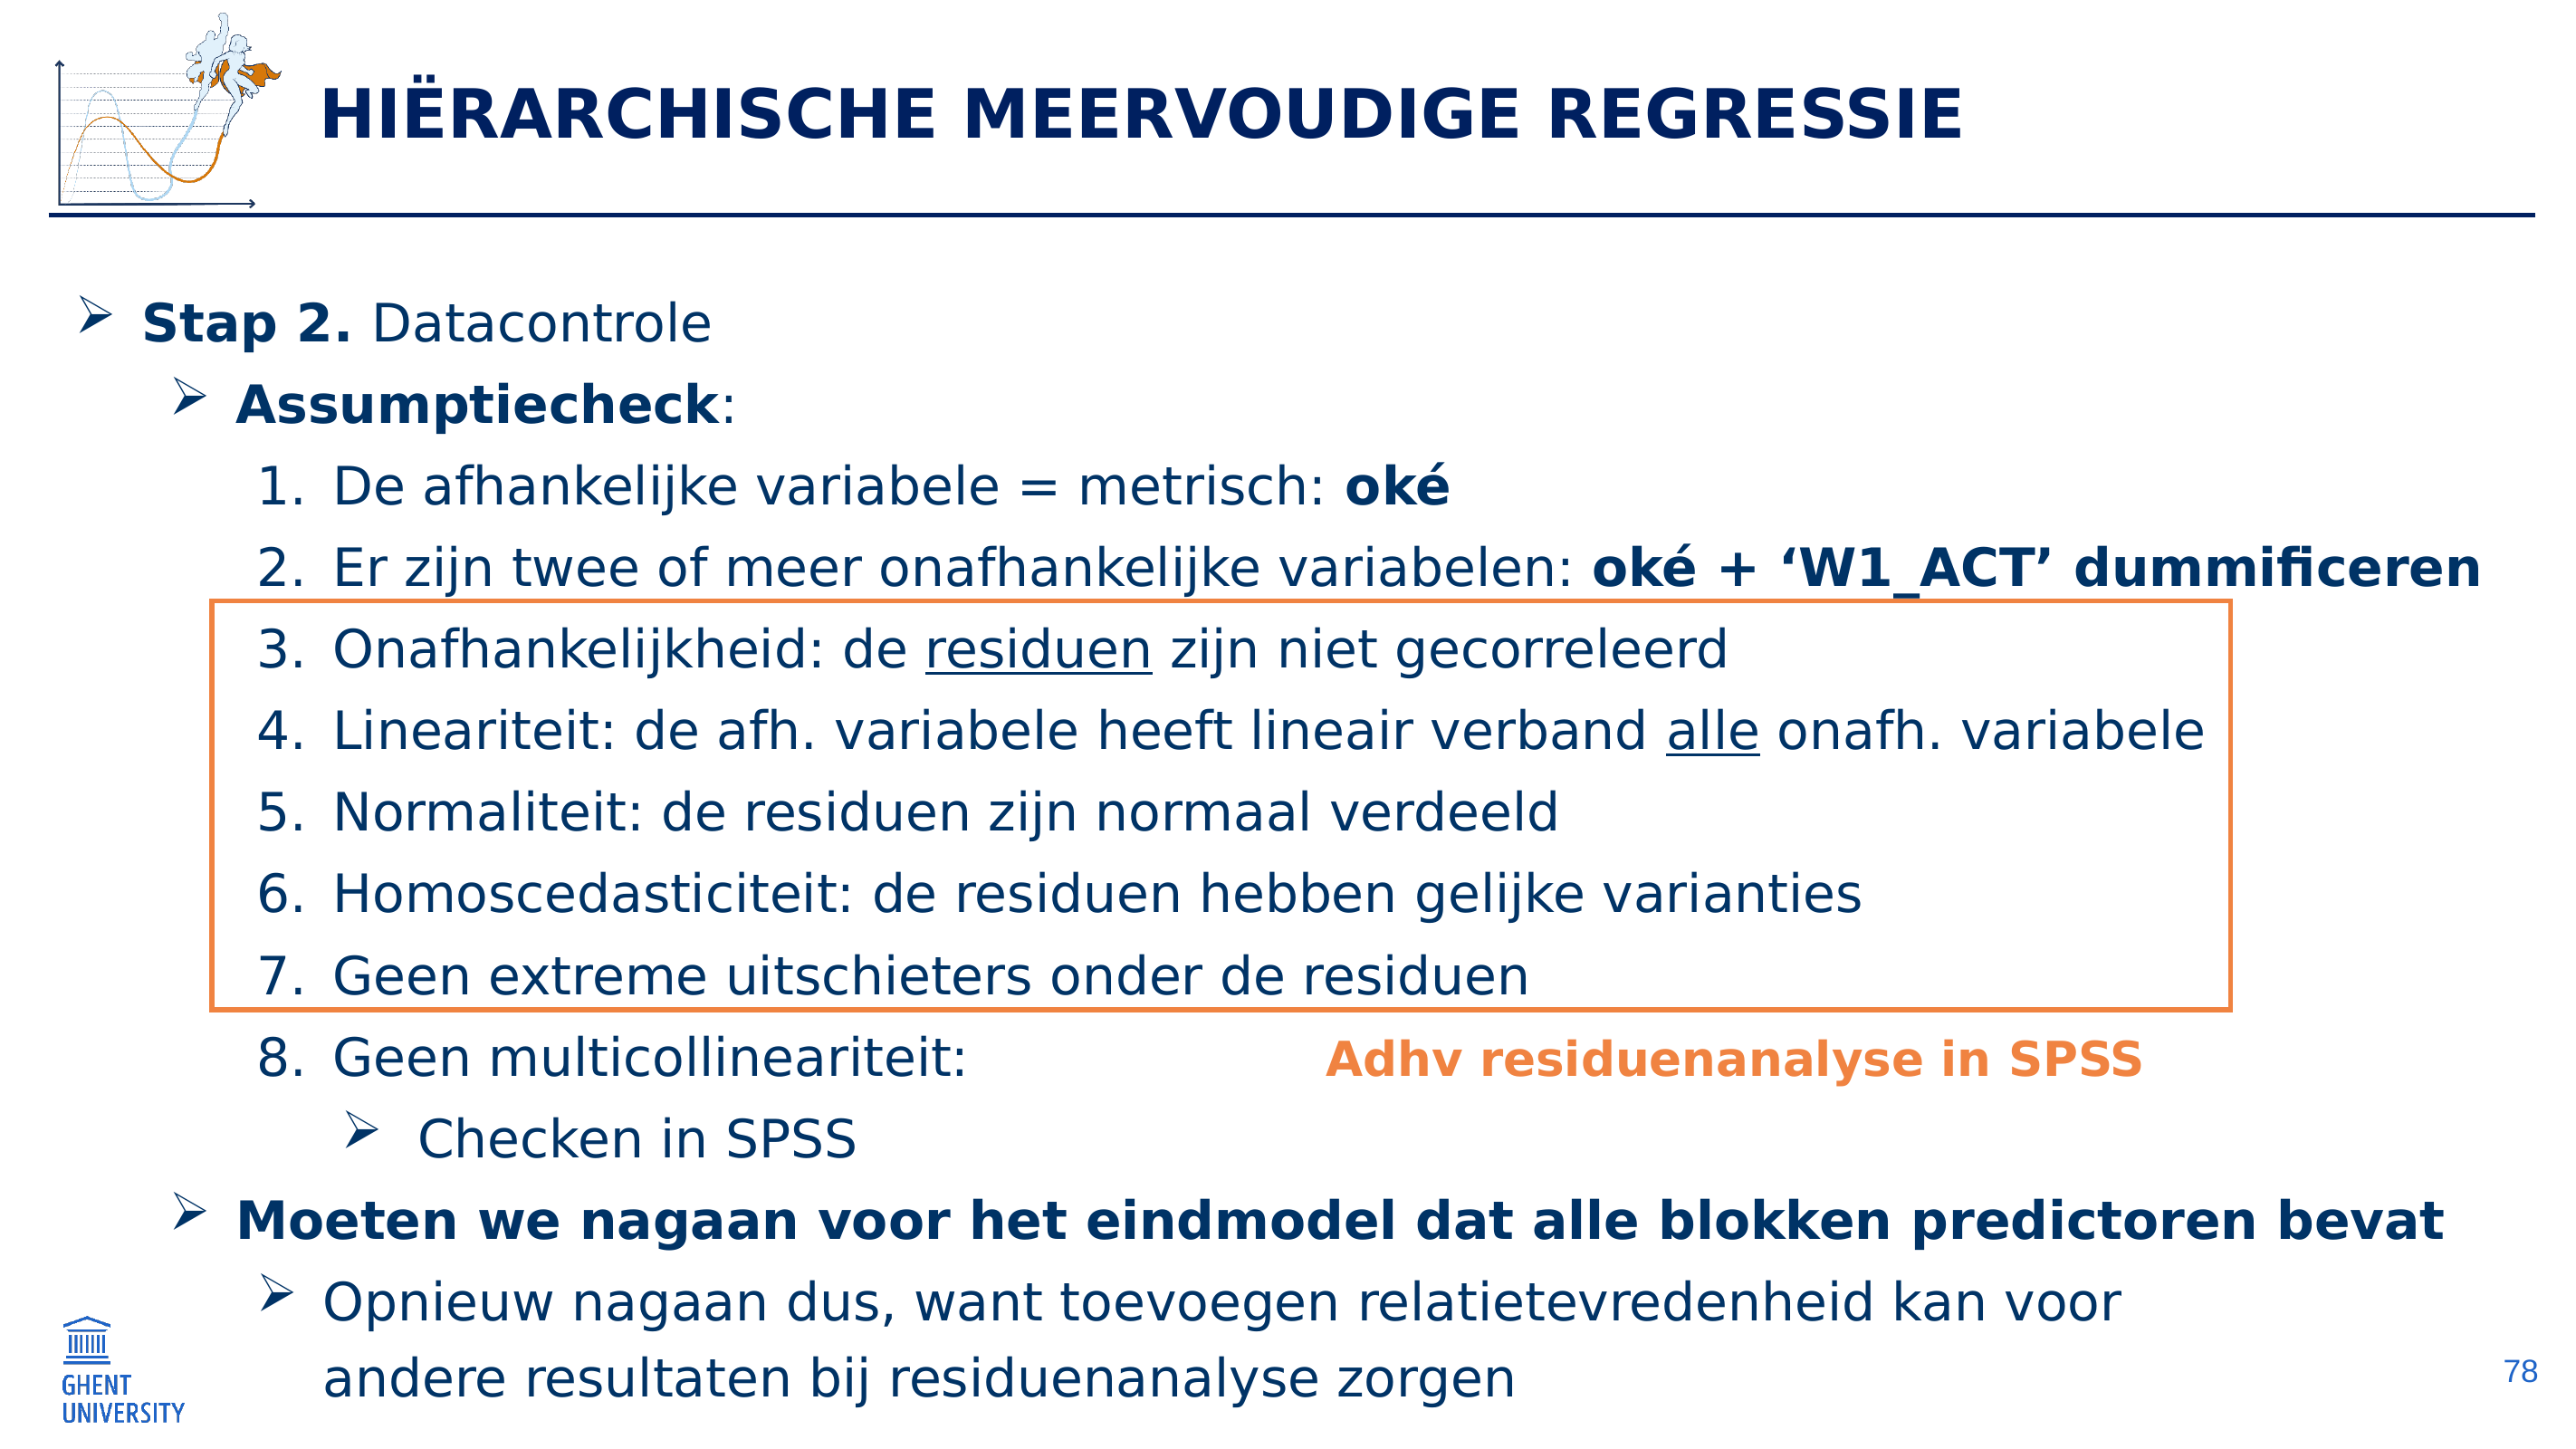

# Hiërarchische meervoudige regressie
Stap 2. Datacontrole
Assumptiecheck:
De afhankelijke variabele = metrisch: oké
Er zijn twee of meer onafhankelijke variabelen: oké + ‘W1_ACT’ dummificeren
Onafhankelijkheid: de residuen zijn niet gecorreleerd
Lineariteit: de afh. variabele heeft lineair verband alle onafh. variabele
Normaliteit: de residuen zijn normaal verdeeld
Homoscedasticiteit: de residuen hebben gelijke varianties
Geen extreme uitschieters onder de residuen
Geen multicollineariteit:
Checken in SPSS
Moeten we nagaan voor het eindmodel dat alle blokken predictoren bevat
Opnieuw nagaan dus, want toevoegen relatietevredenheid kan voor
andere resultaten bij residuenanalyse zorgen

Adhv residuenanalyse in SPSS
78